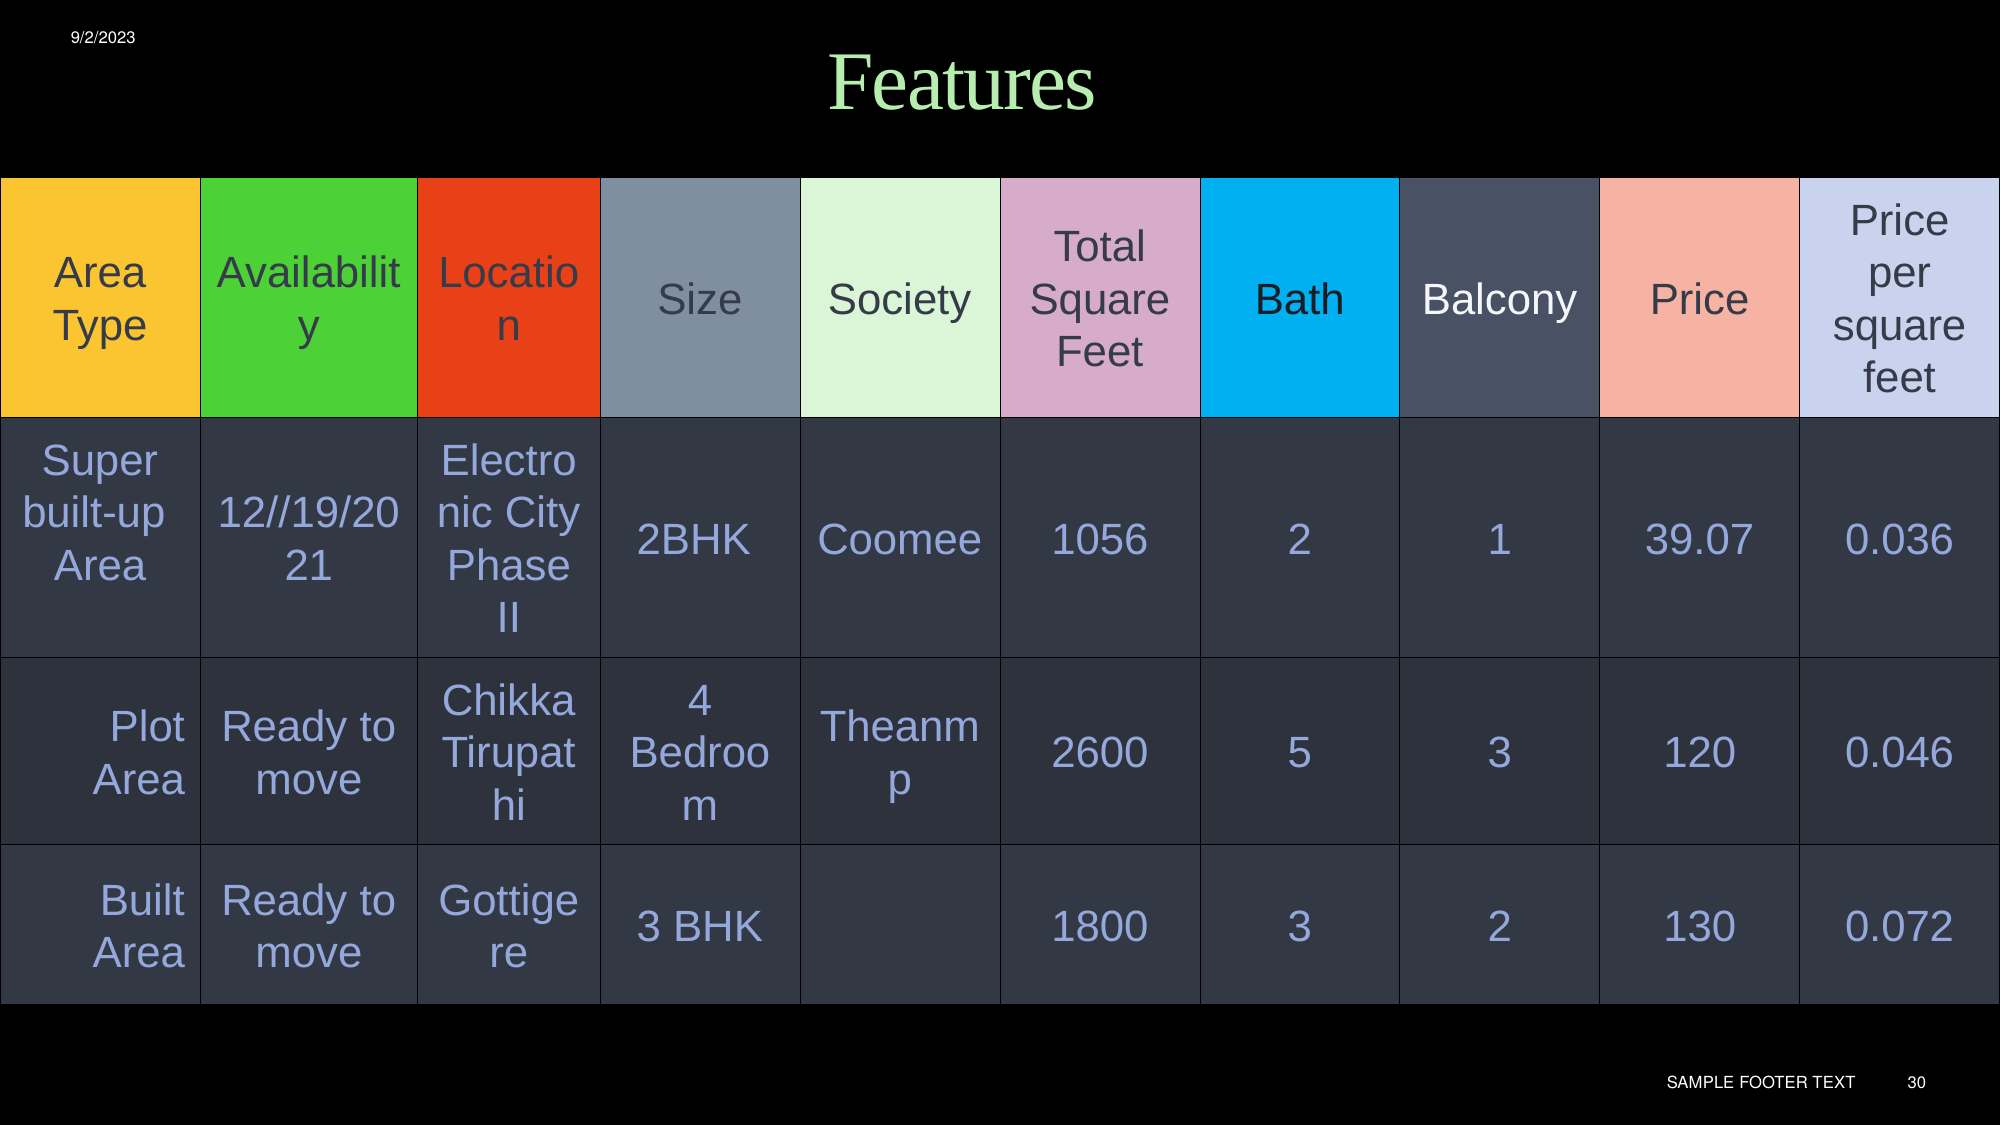

Features
9/2/2023
| Area Type | Availability | Location | Size | Society | Total Square Feet | Bath | Balcony | Price | Price per square feet |
| --- | --- | --- | --- | --- | --- | --- | --- | --- | --- |
| Super built-up Area | 12//19/2021 | Electronic City Phase II | 2BHK | Coomee | 1056 | 2 | 1 | 39.07 | 0.036 |
| Plot Area | Ready to move | Chikka Tirupathi | 4 Bedroom | Theanmp | 2600 | 5 | 3 | 120 | 0.046 |
| Built Area | Ready to move | Gottigere | 3 BHK |  | 1800 | 3 | 2 | 130 | 0.072 |
Sample Footer Text
30